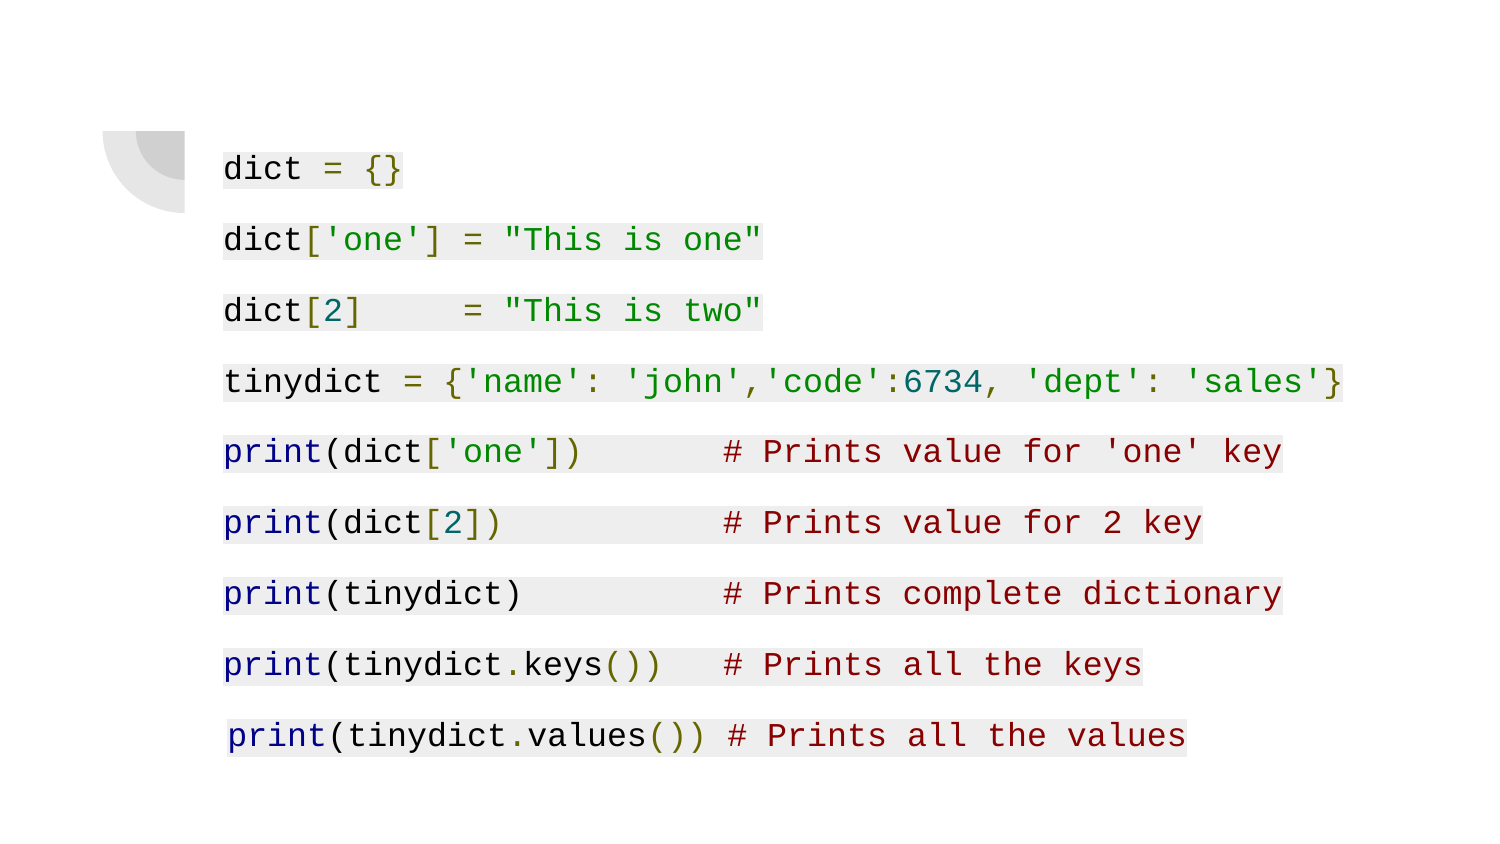

dict = {}
dict['one'] = "This is one"
dict[2]     = "This is two"
tinydict = {'name': 'john','code':6734, 'dept': 'sales'}
print(dict['one'])       # Prints value for 'one' key
print(dict[2])           # Prints value for 2 key
print(tinydict)          # Prints complete dictionary
print(tinydict.keys())   # Prints all the keys
print(tinydict.values()) # Prints all the values